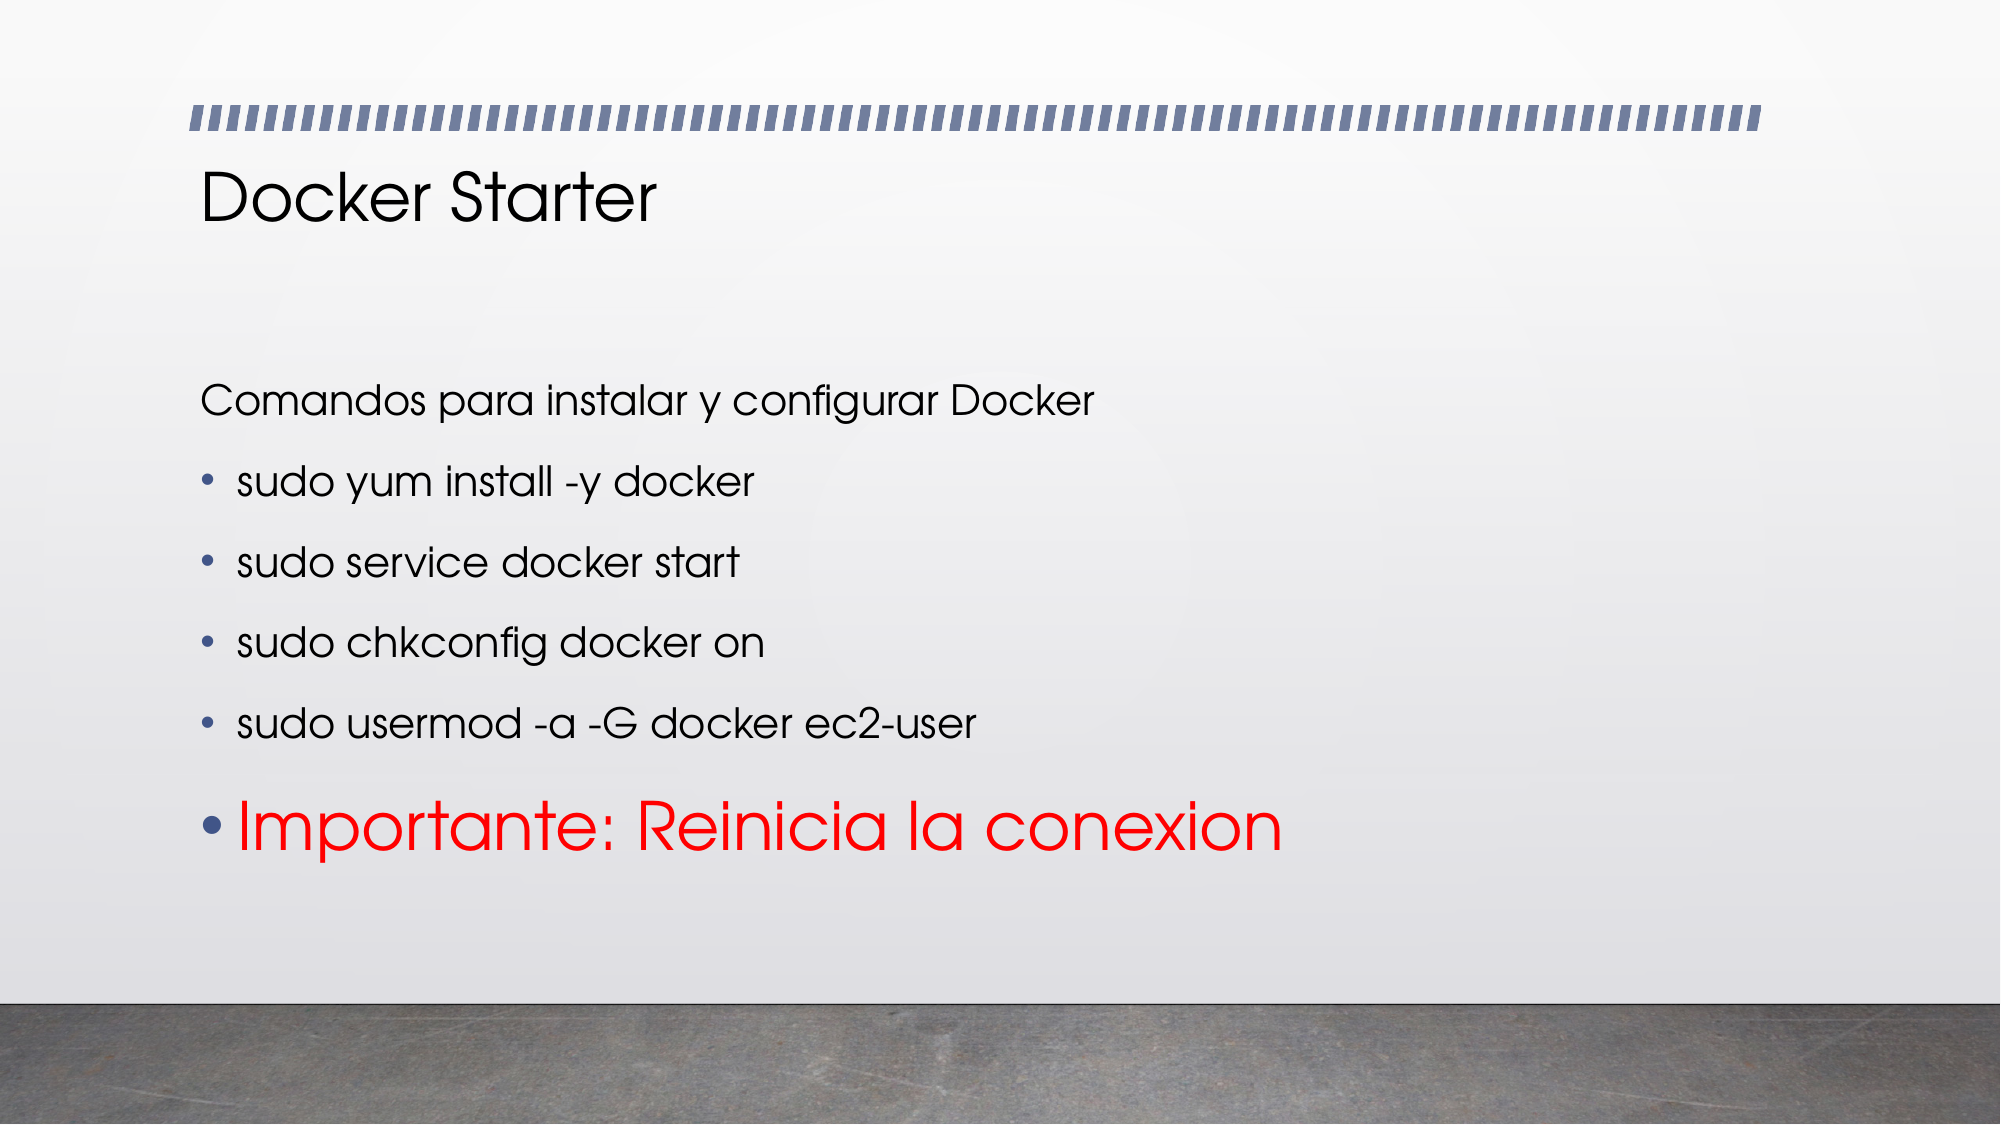

# Docker Starter
Comandos para instalar y configurar Docker
sudo yum install -y docker
sudo service docker start
sudo chkconfig docker on
sudo usermod -a -G docker ec2-user
Importante: Reinicia la conexion